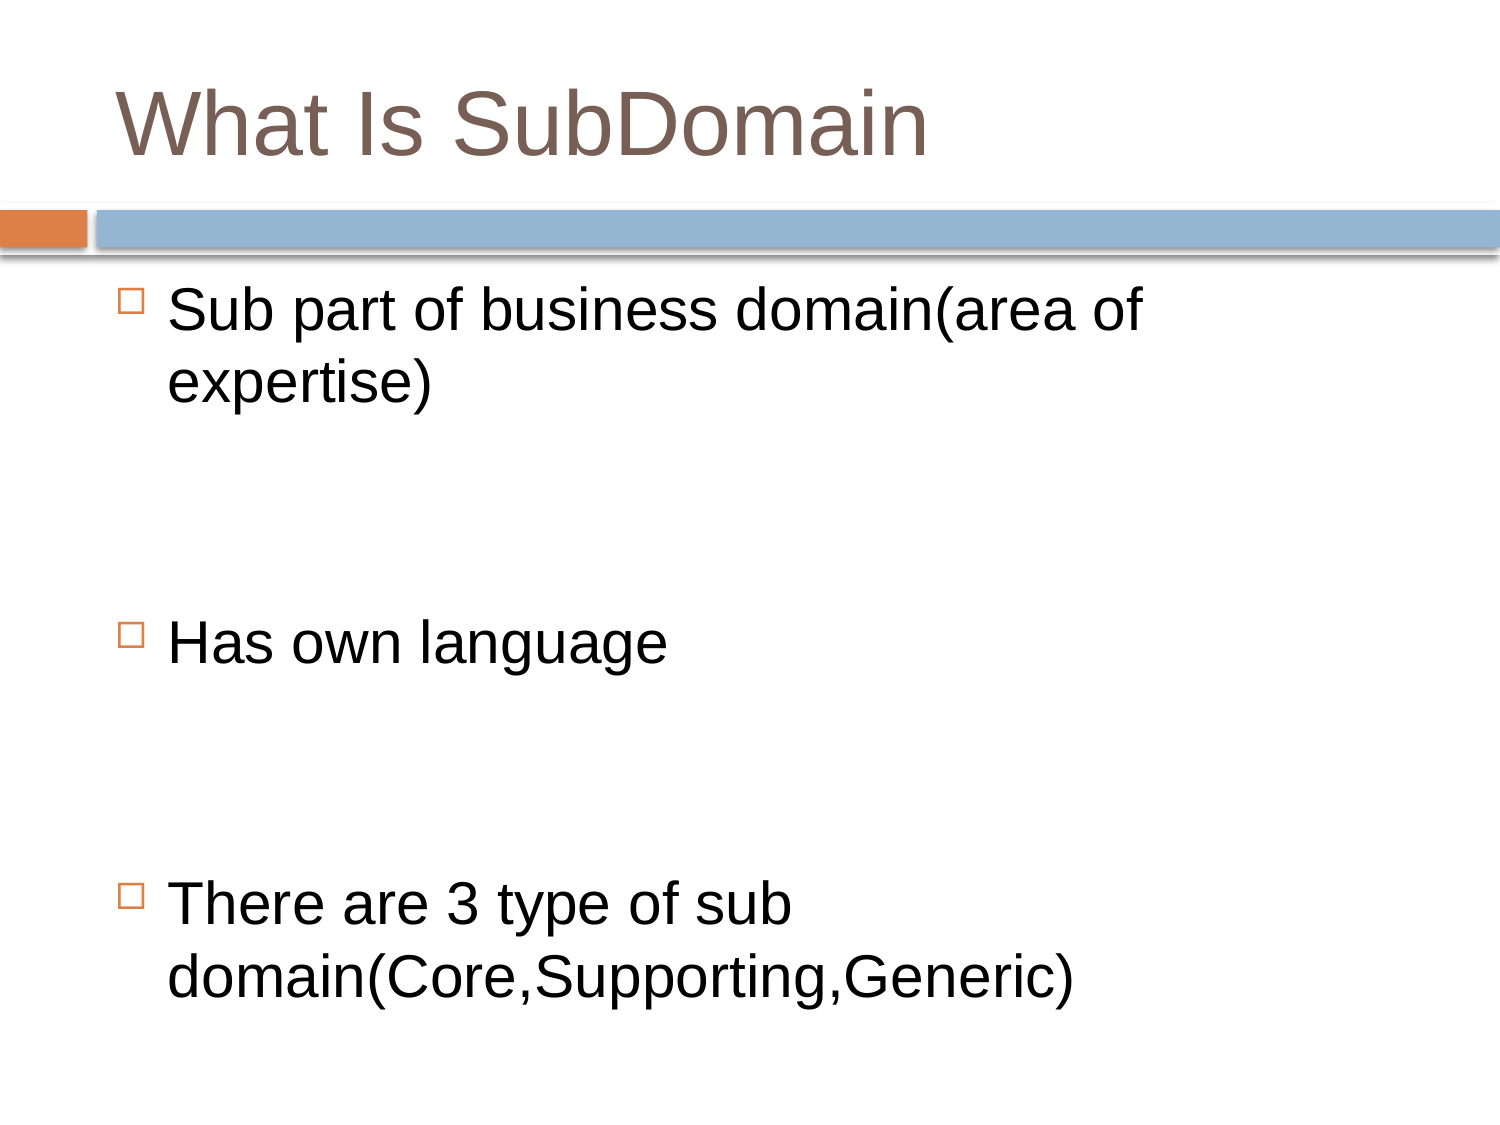

# What Is SubDomain
Sub part of business domain(area of expertise)

Has own language

There are 3 type of sub domain(Core,Supporting,Generic)